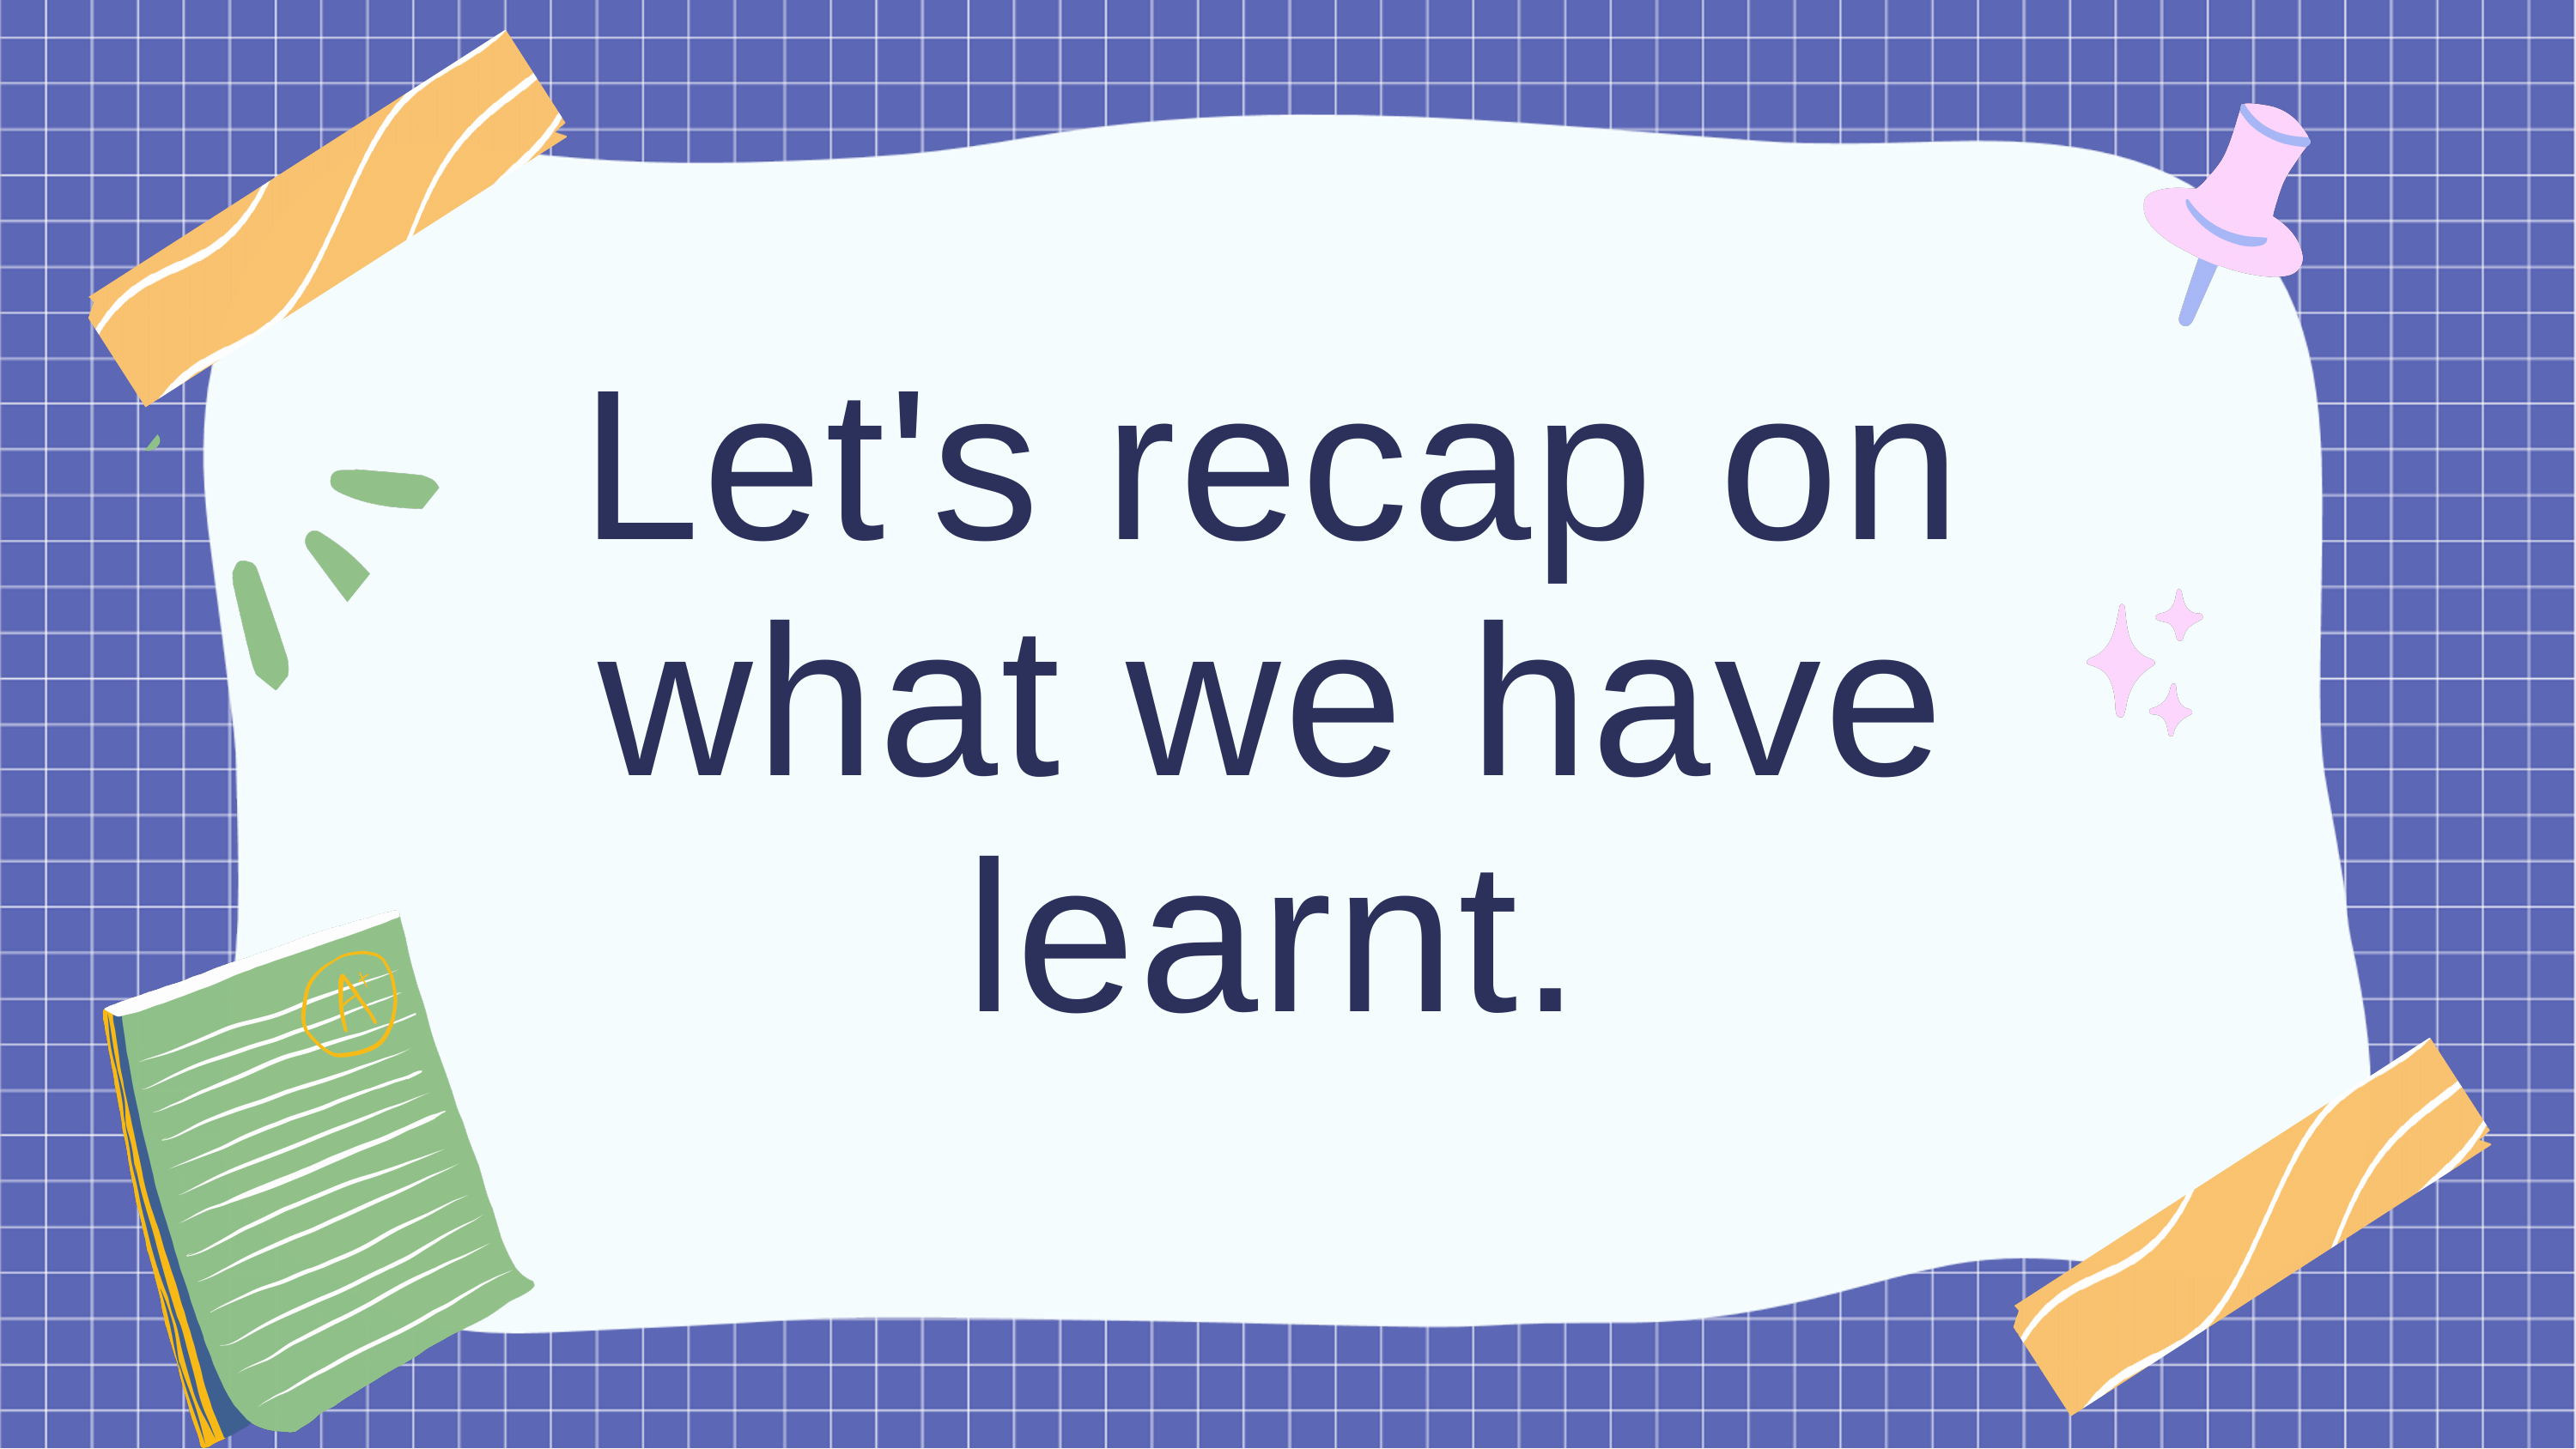

Let's recap on what we have learnt.